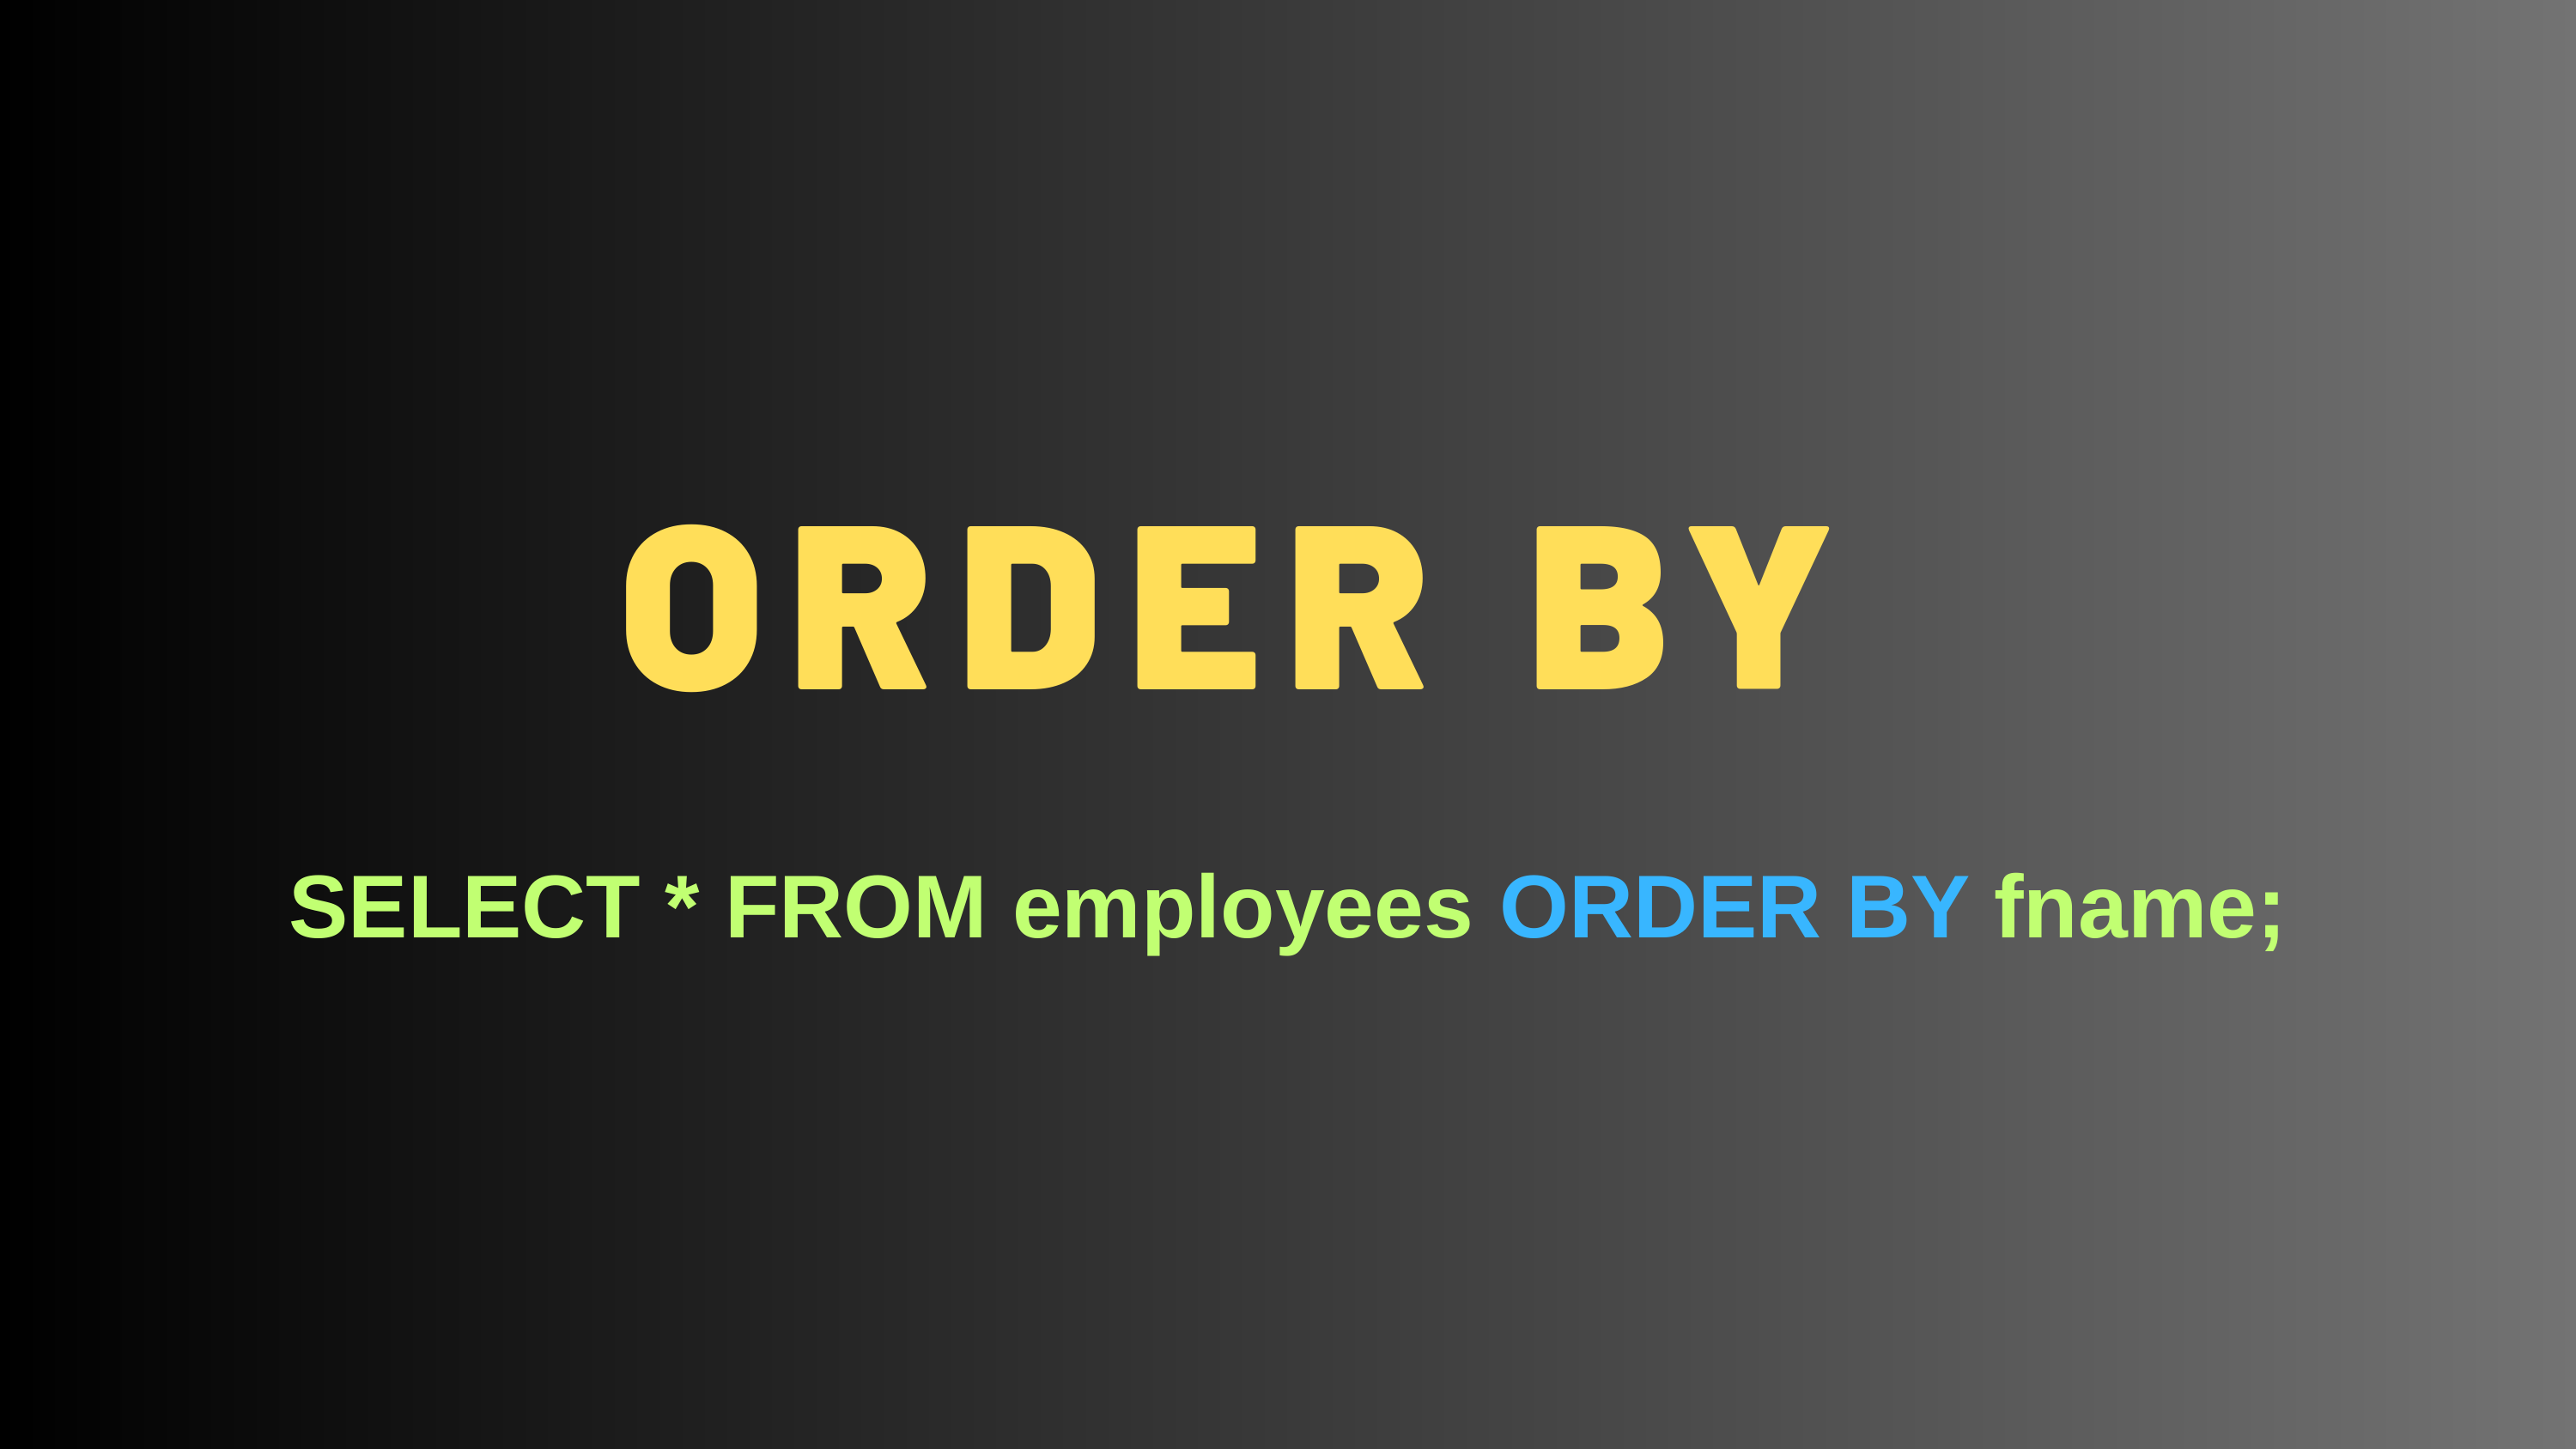

ORDER BY
SELECT * FROM employees ORDER BY fname;